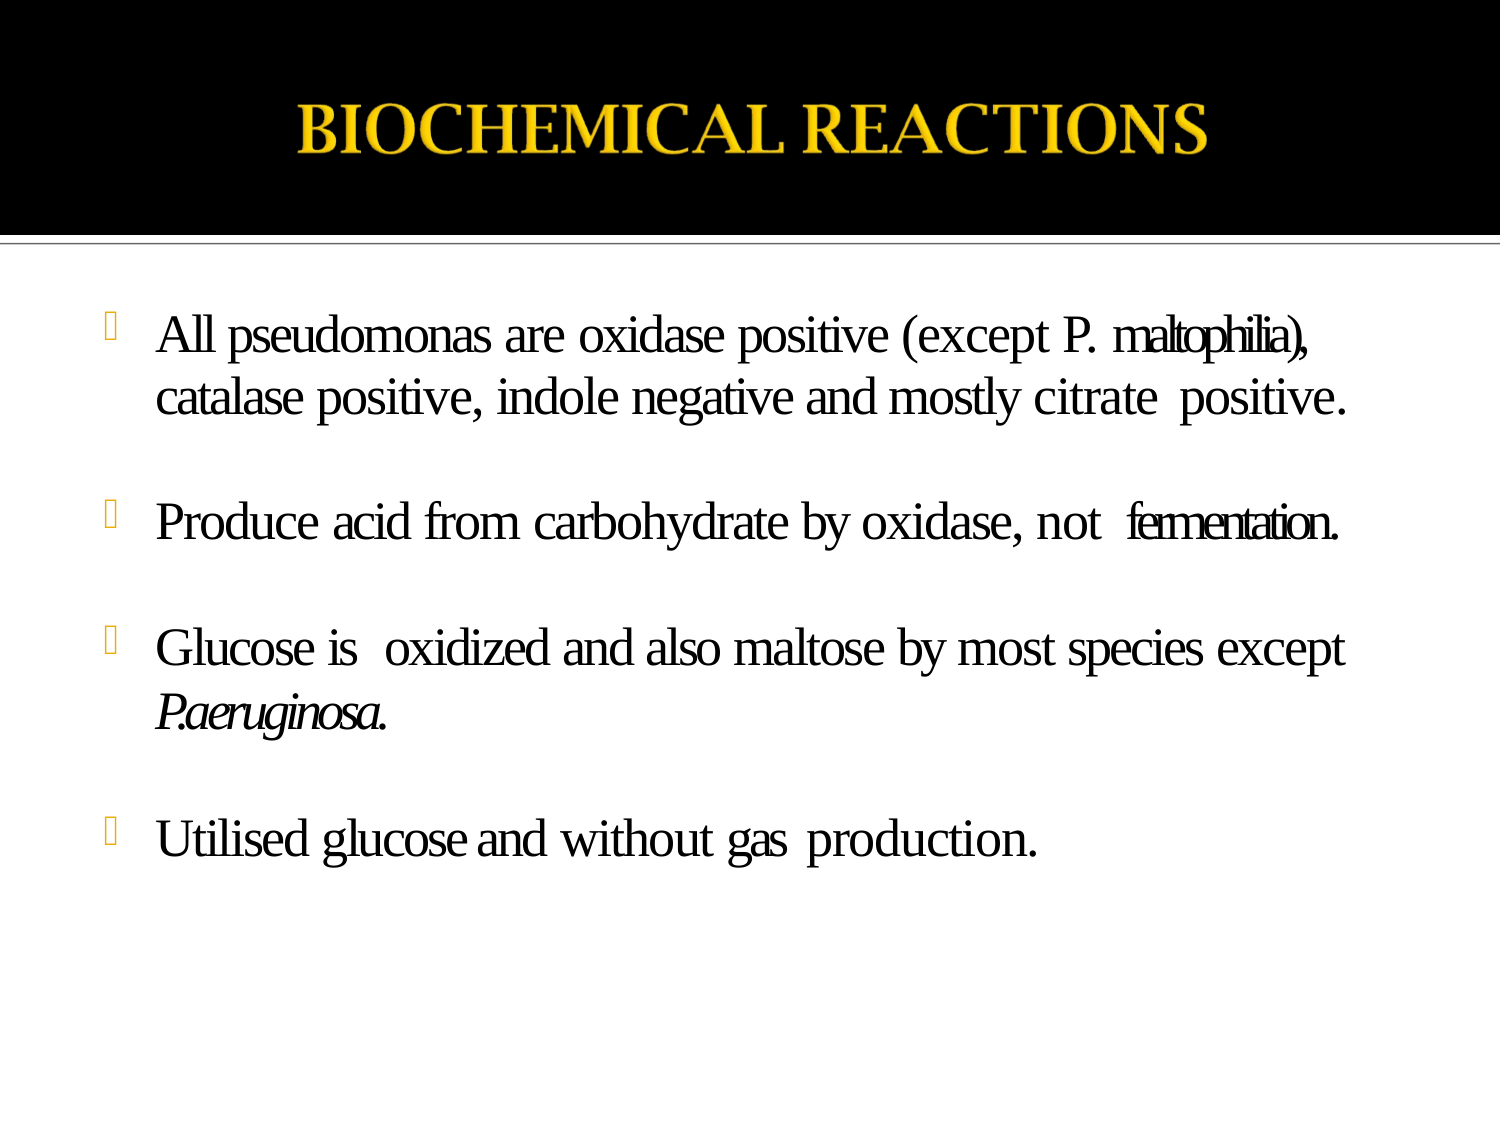

All pseudomonas are oxidase positive (except P. maltophilia),  catalase positive, indole negative and mostly citrate positive.

Produce acid from carbohydrate by oxidase, not fermentation.

Glucose is  oxidized and also maltose by most species except
P.aeruginosa.

Utilised glucose and without gas production.